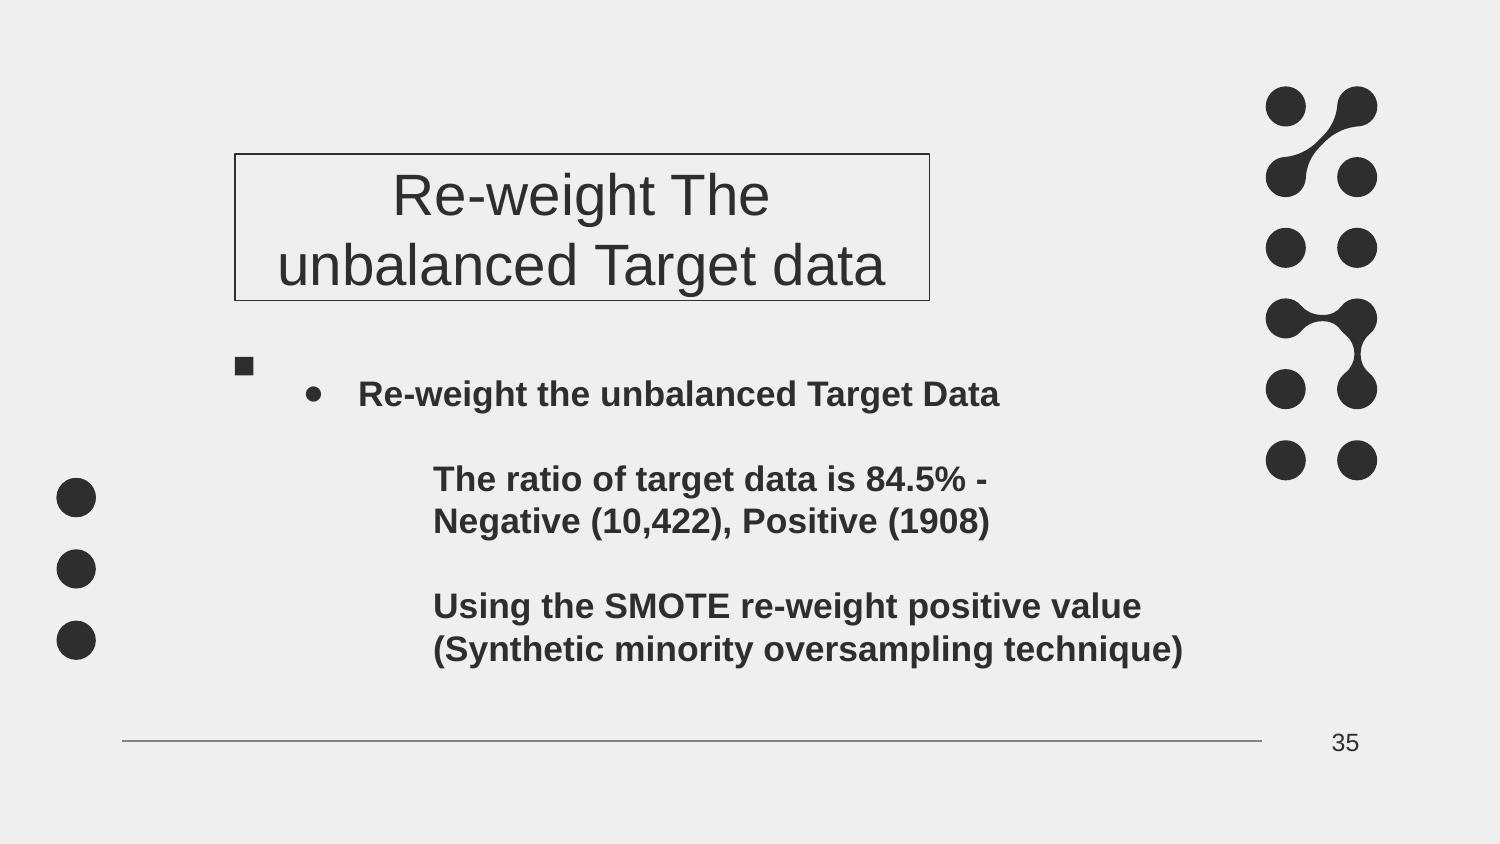

# Re-weight The unbalanced Target data
Re-weight the unbalanced Target Data

	The ratio of target data is 84.5% -
	Negative (10,422), Positive (1908)

	Using the SMOTE re-weight positive value
	(Synthetic minority oversampling technique)

35